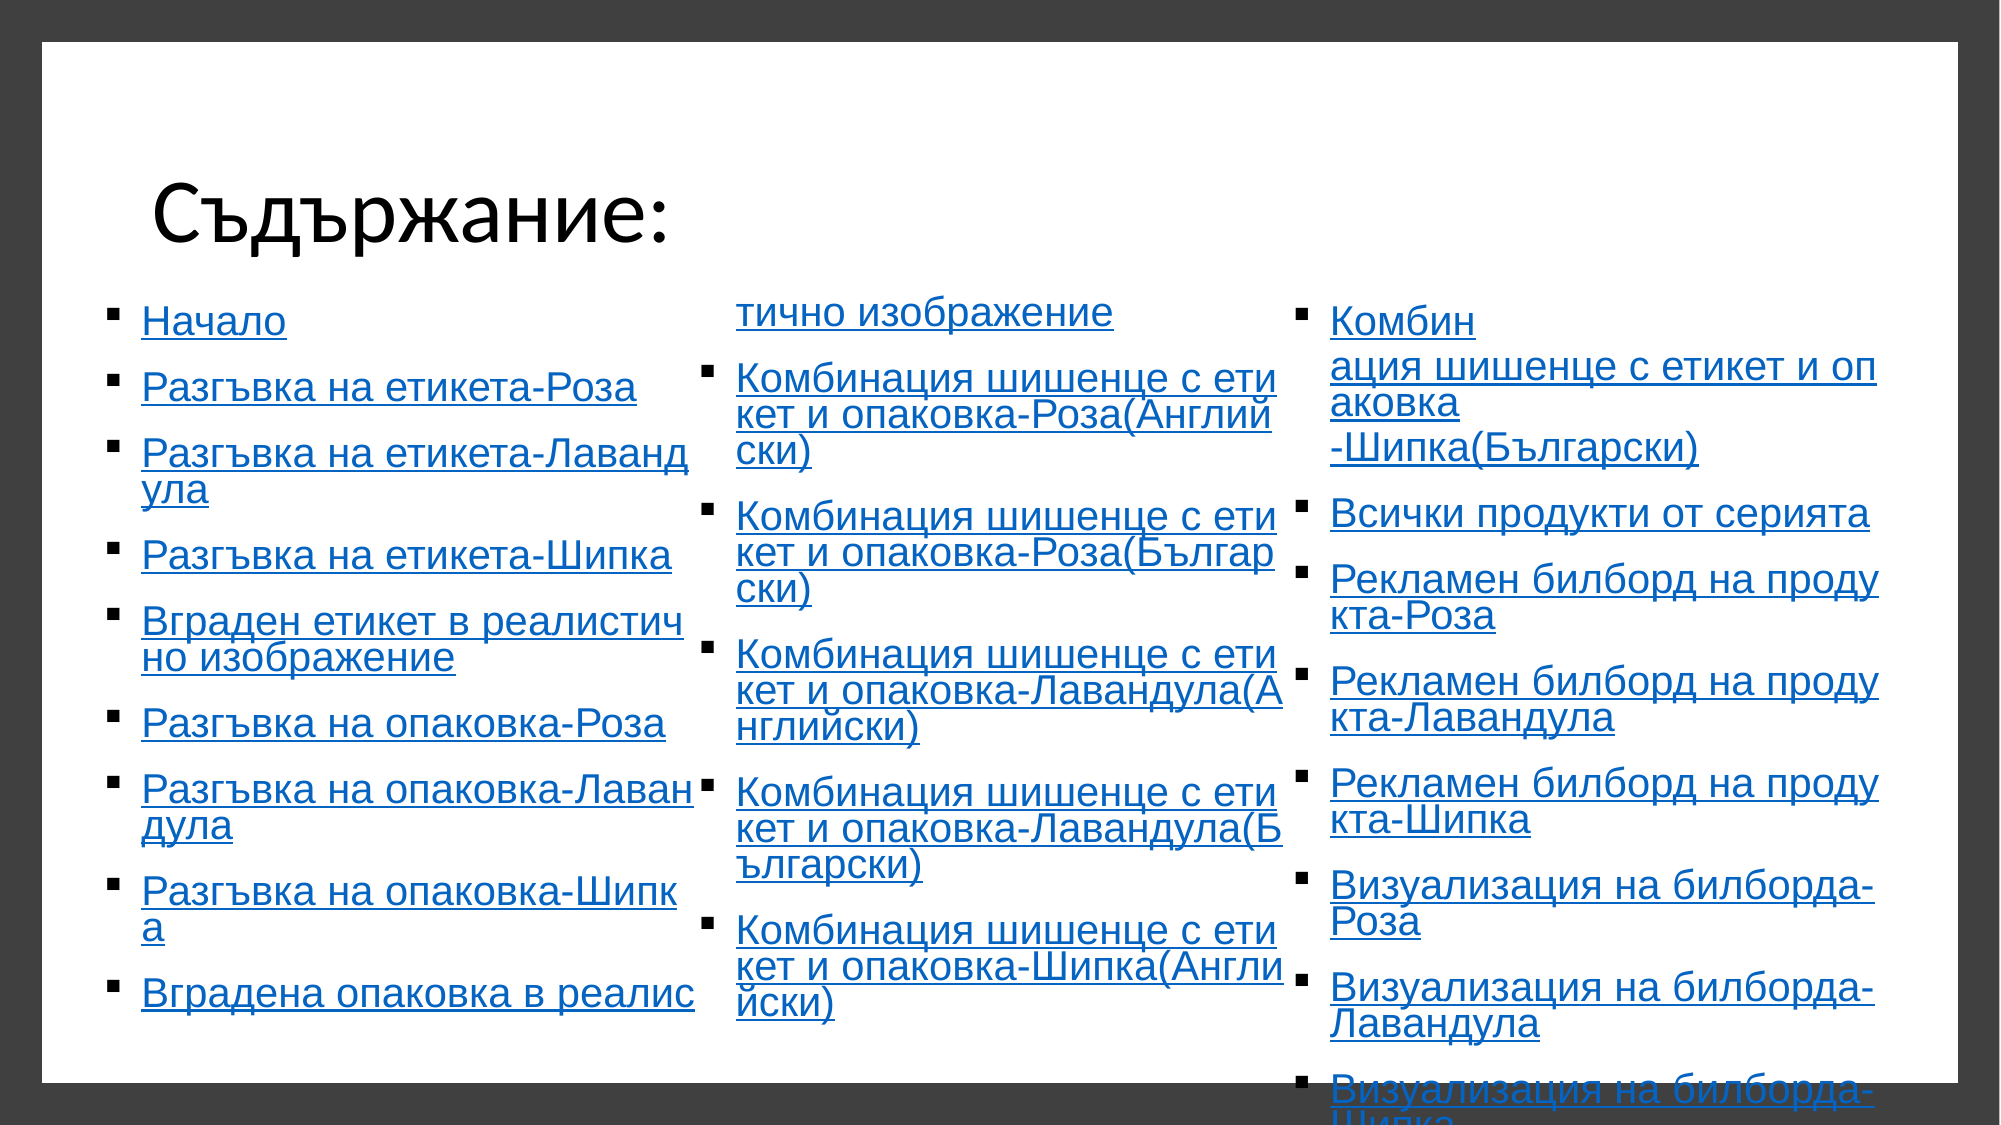

# Съдържание:
Начало
Разгъвка на етикета-Роза
Разгъвка на етикета-Лавандула
Разгъвка на етикета-Шипка
Вграден етикет в реалистично изображение
Разгъвка на опаковка-Роза
Разгъвка на опаковка-Лавандула
Разгъвка на опаковка-Шипка
Вградена опаковка в реалистично изображение
Комбинация шишенце с етикет и опаковка-Роза(Английски)
Комбинация шишенце с етикет и опаковка-Роза(Български)
Комбинация шишенце с етикет и опаковка-Лавандула(Английски)
Комбинация шишенце с етикет и опаковка-Лавандула(Български)
Комбинация шишенце с етикет и опаковка-Шипка(Английски)
Комбинация шишенце с етикет и опаковка-Шипка(Български)
Всички продукти от серията
Рекламен билборд на продукта-Роза
Рекламен билборд на продукта-Лавандула
Рекламен билборд на продукта-Шипка
Визуализация на билборда-Роза
Визуализация на билборда-Лавандула
Визуализация на билборда-Шипка